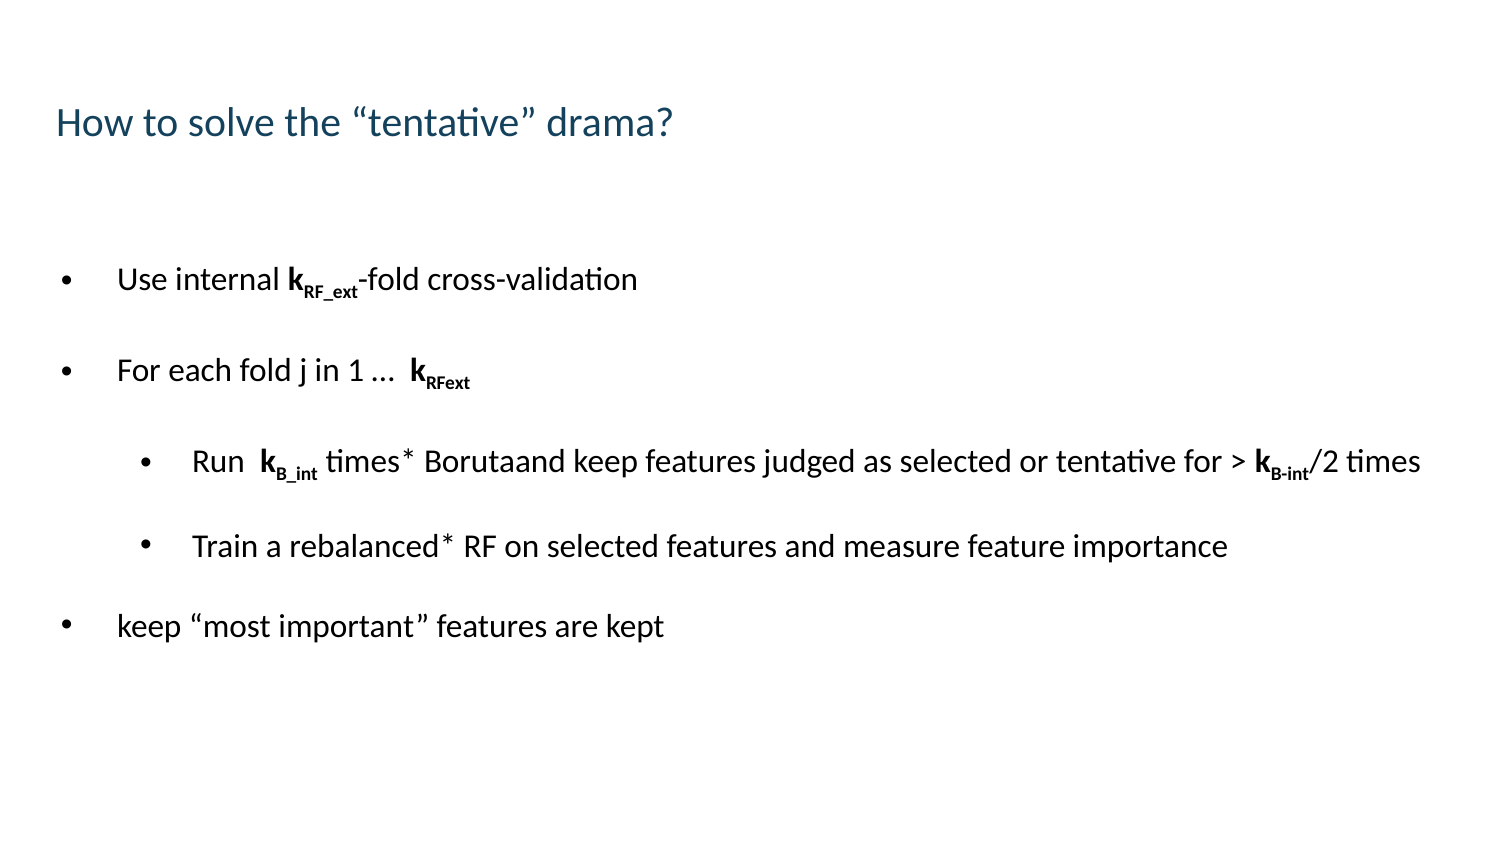

# How to solve the “tentative” drama?
Use internal kRF_ext-fold cross-validation
For each fold j in 1 …  kRFext
Run  kB_int times* Borutaand keep features judged as selected or tentative for > kB-int/2 times
Train a rebalanced* RF on selected features and measure feature importance
keep “most important” features are kept